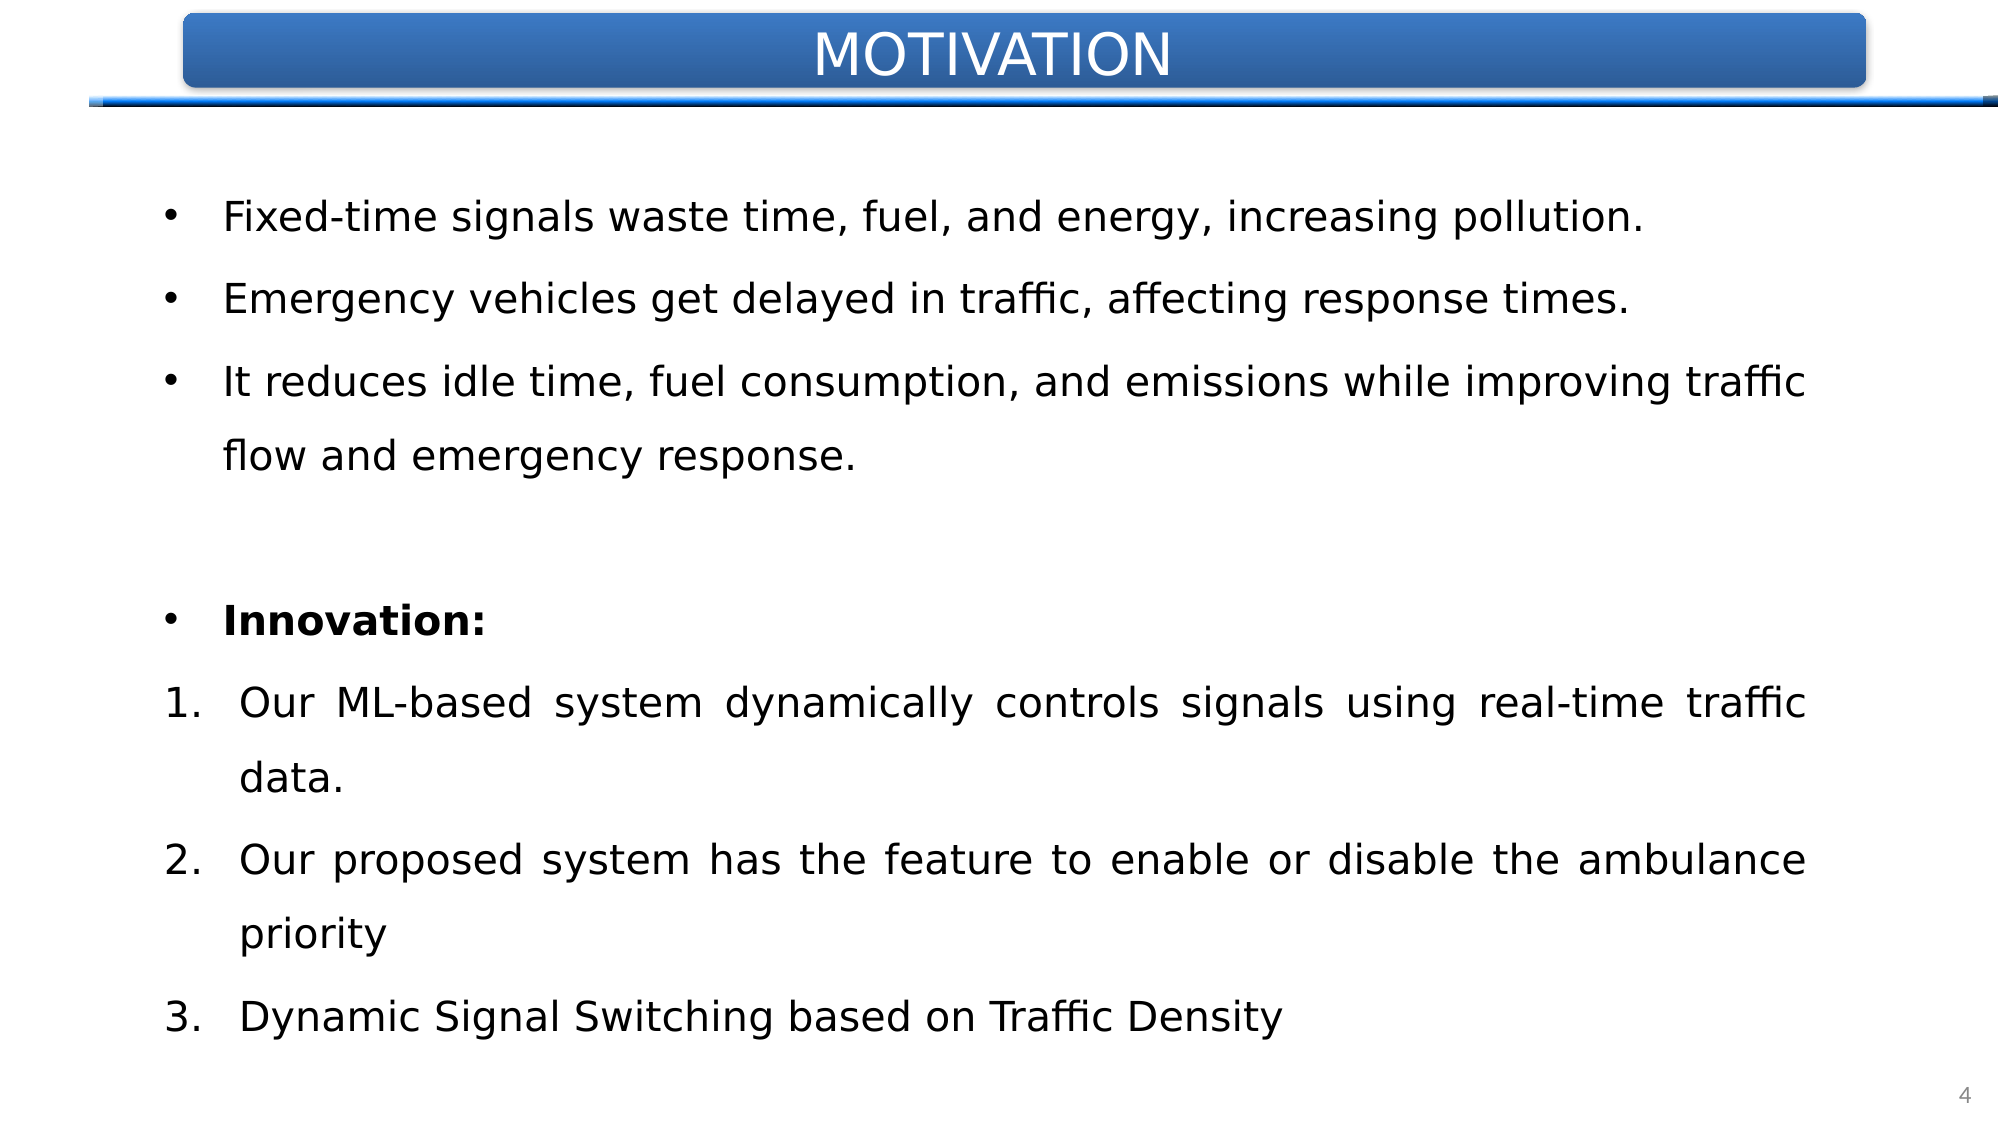

# MOTIVATION
Fixed-time signals waste time, fuel, and energy, increasing pollution.
Emergency vehicles get delayed in traffic, affecting response times.
It reduces idle time, fuel consumption, and emissions while improving traffic flow and emergency response.

Innovation:
Our ML-based system dynamically controls signals using real-time traffic data.
Our proposed system has the feature to enable or disable the ambulance priority
Dynamic Signal Switching based on Traffic Density

4